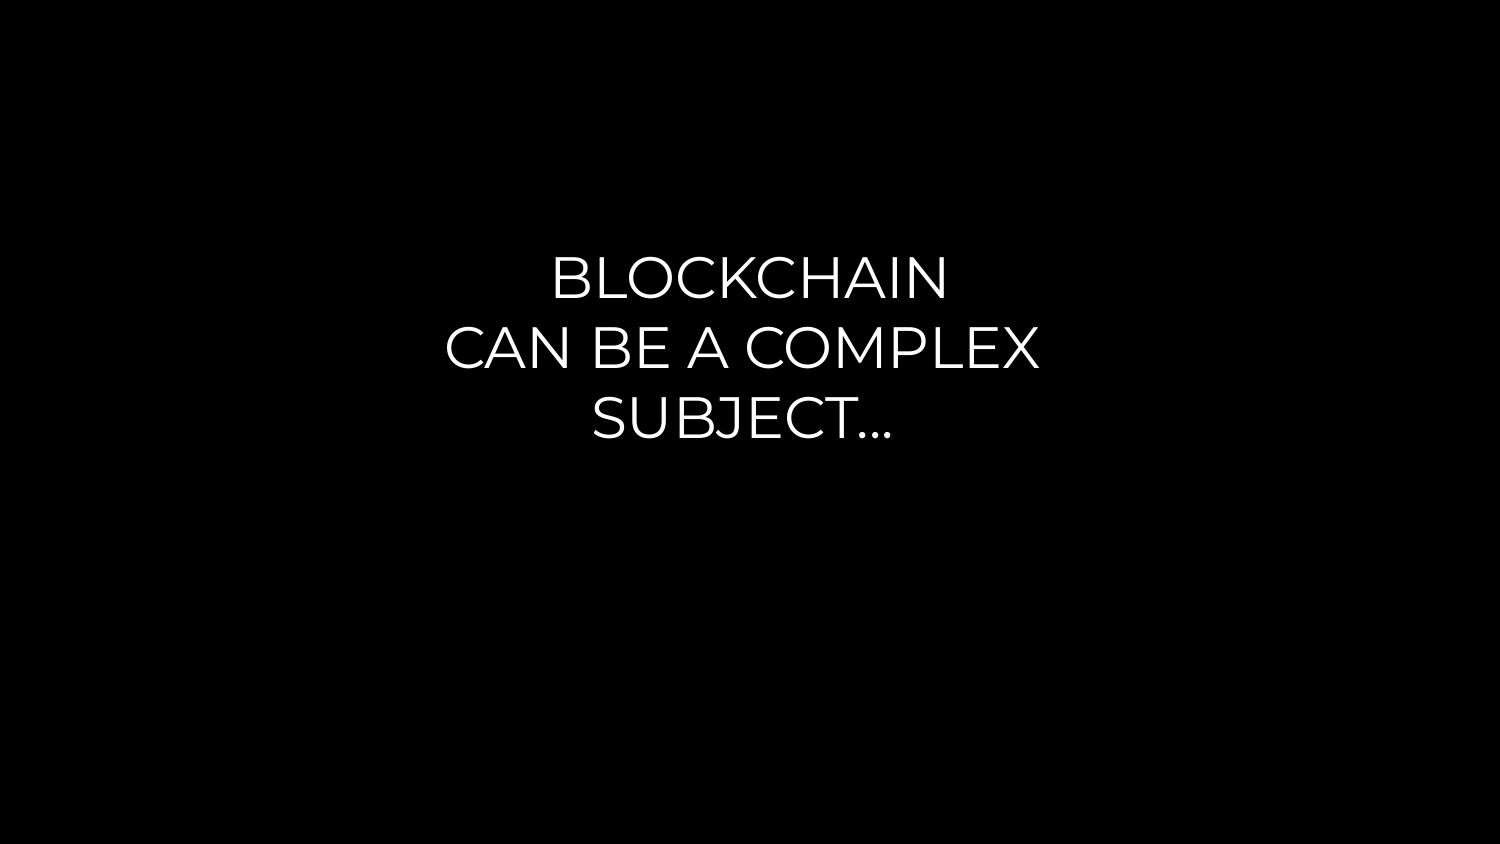

# BLOCKCHAIN
CAN BE A COMPLEX
SUBJECT...